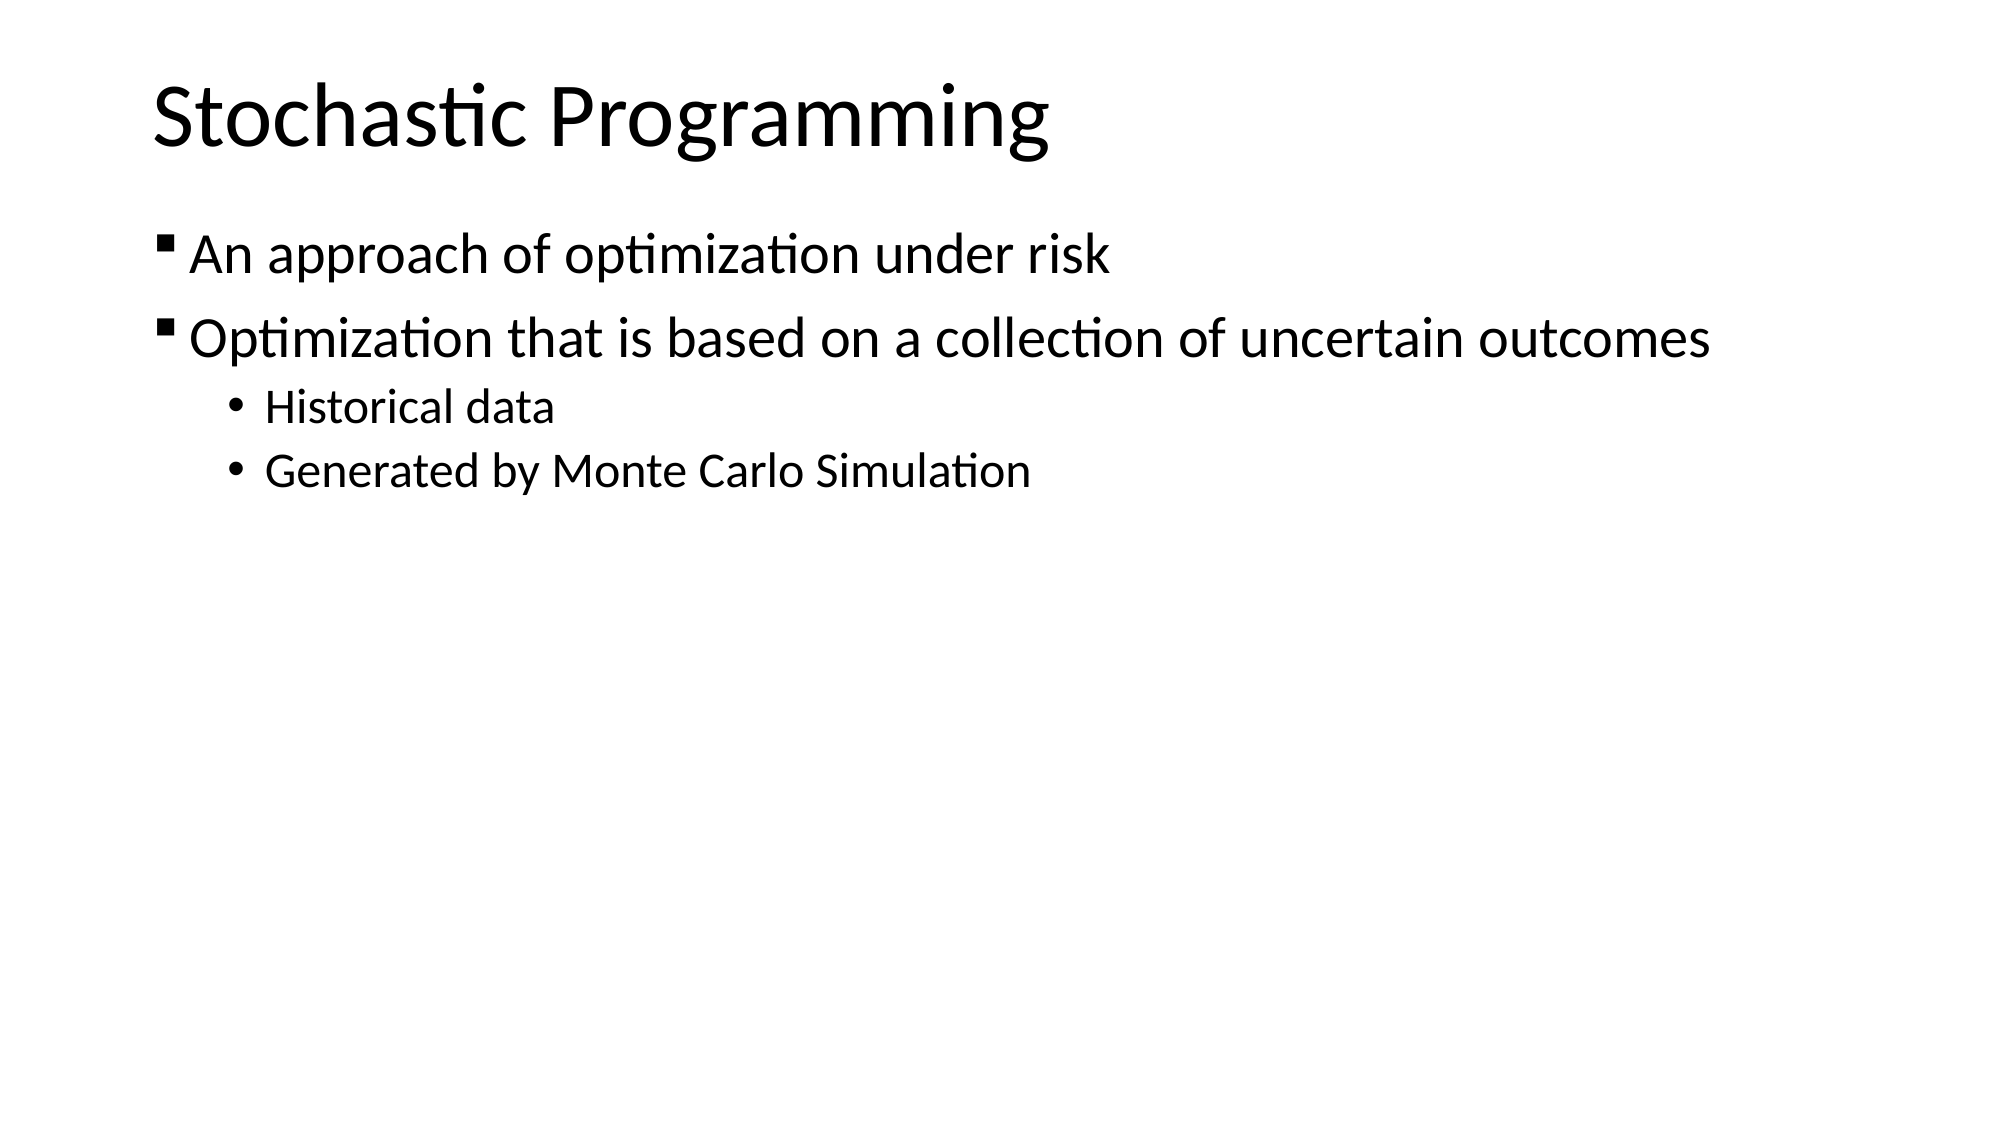

# Stochastic Programming
An approach of optimization under risk
Optimization that is based on a collection of uncertain outcomes
Historical data
Generated by Monte Carlo Simulation